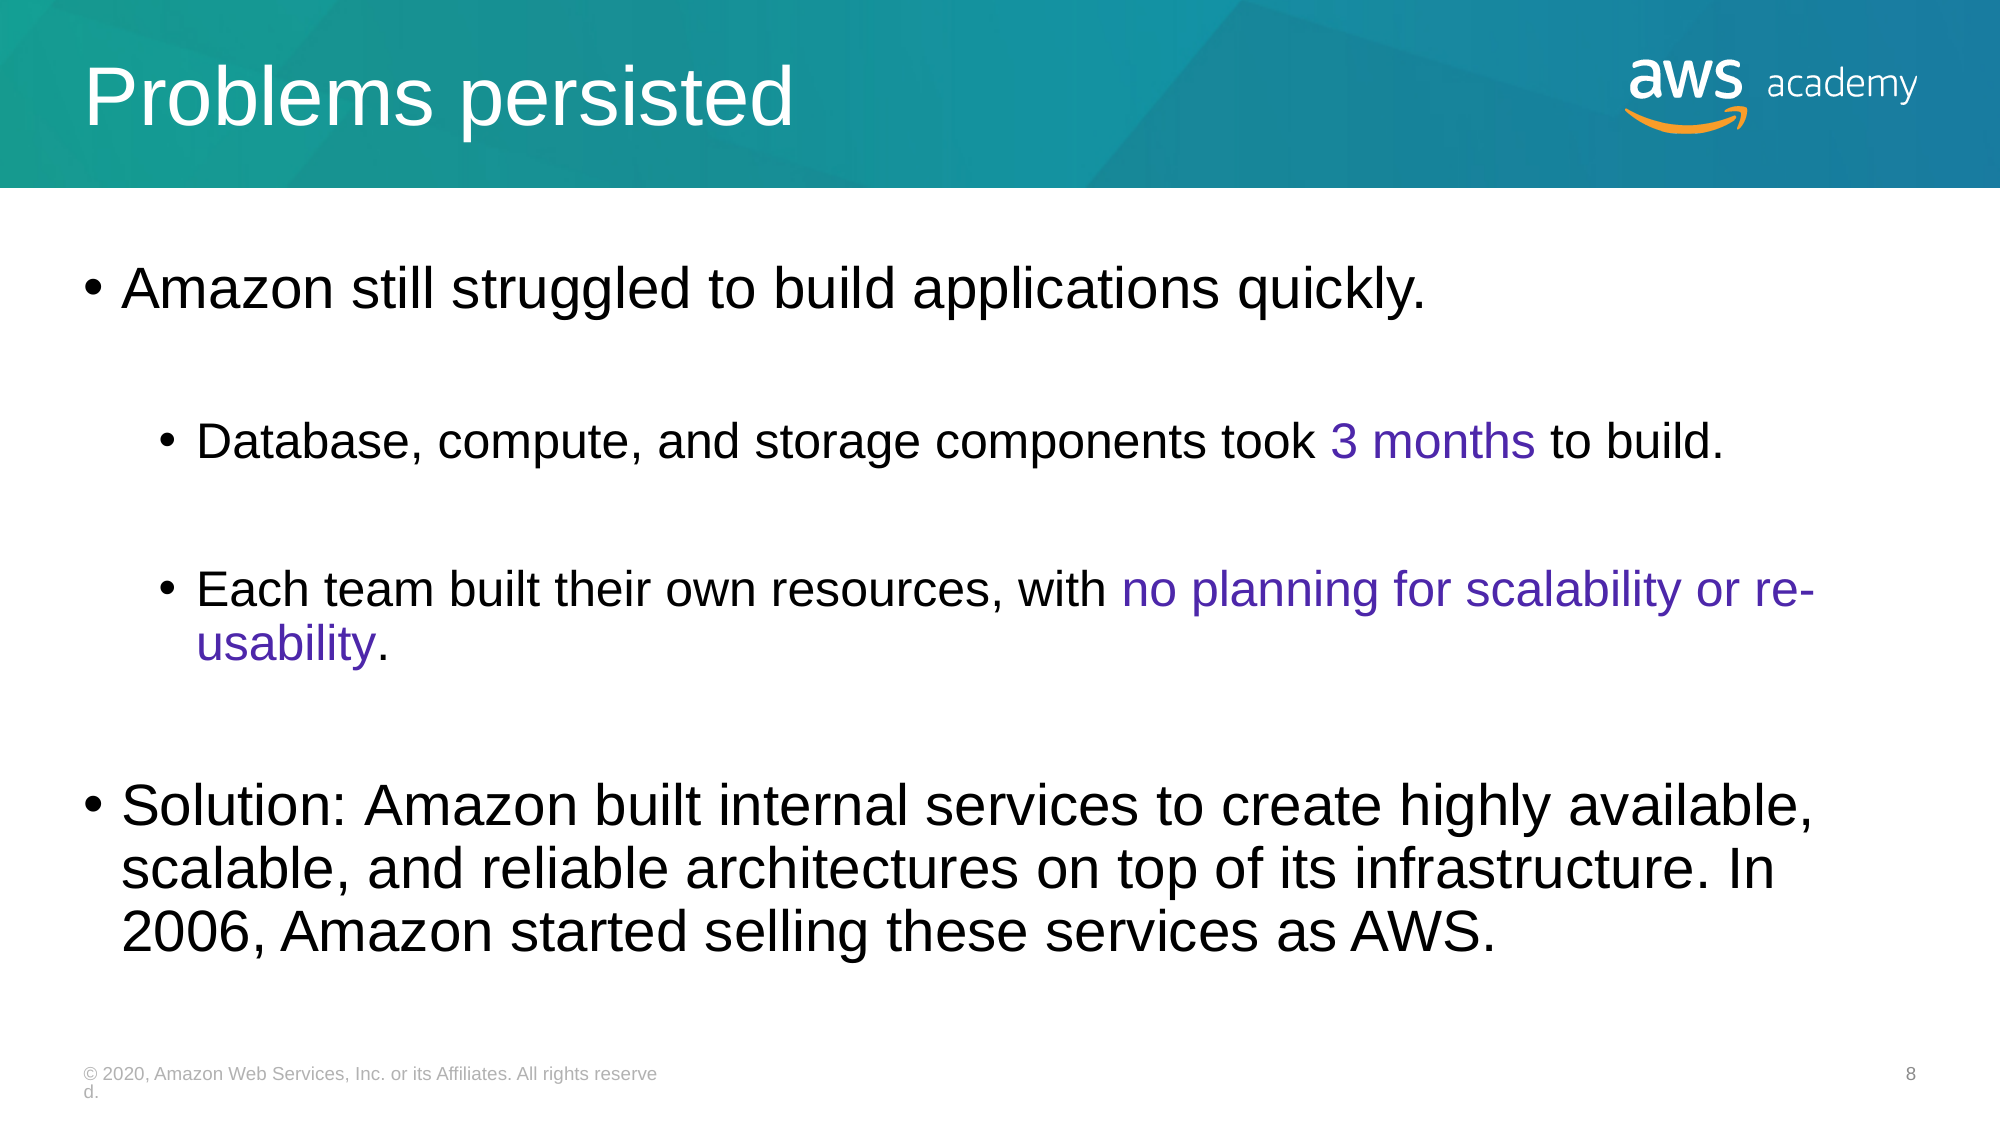

# Problems persisted
Amazon still struggled to build applications quickly.

Database, compute, and storage components took 3 months to build.

Each team built their own resources, with no planning for scalability or re-usability.

Solution: Amazon built internal services to create highly available, scalable, and reliable architectures on top of its infrastructure. In 2006, Amazon started selling these services as AWS.

© 2020, Amazon Web Services, Inc. or its Affiliates. All rights reserved.
8